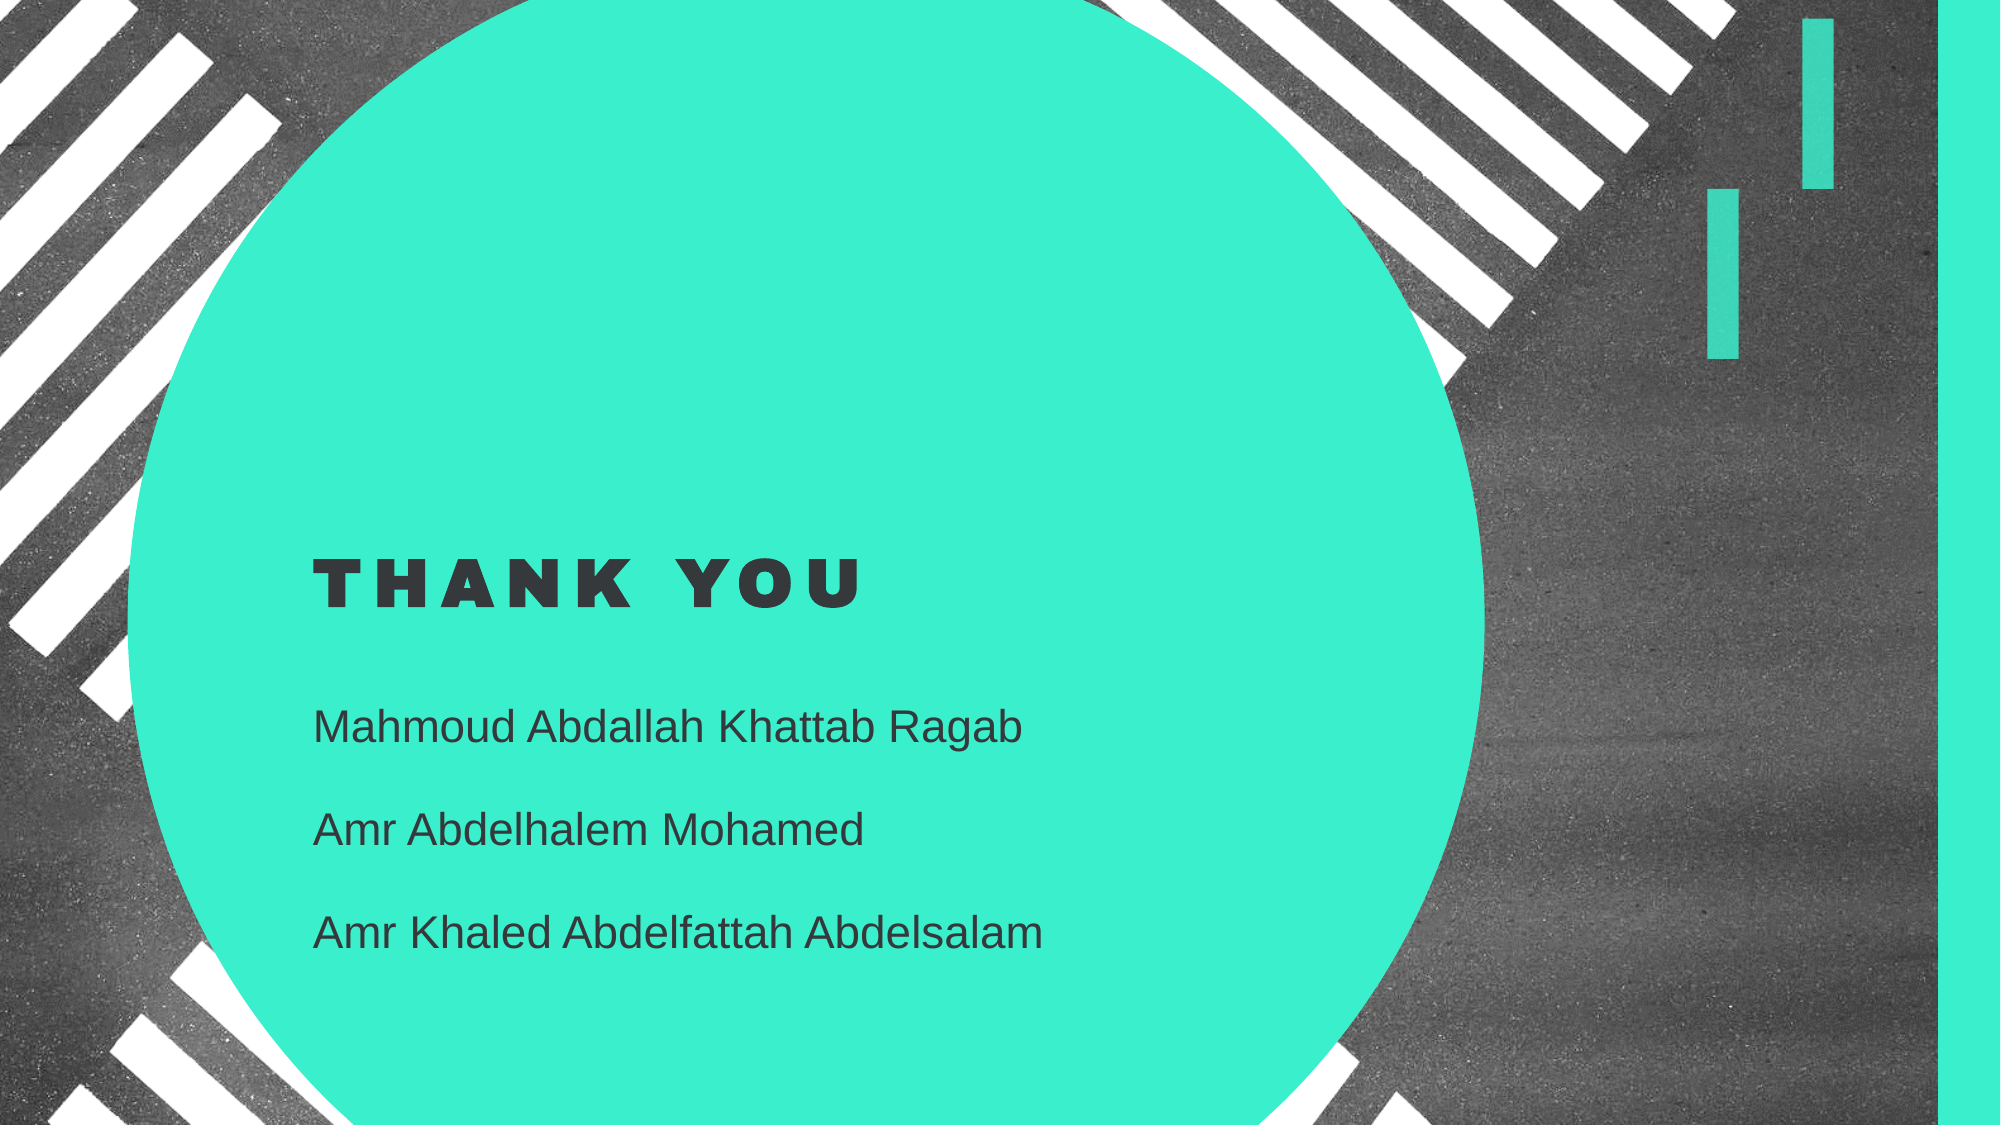

# THANK YOU
Mahmoud Abdallah Khattab Ragab
Amr Abdelhalem Mohamed
Amr Khaled Abdelfattah Abdelsalam